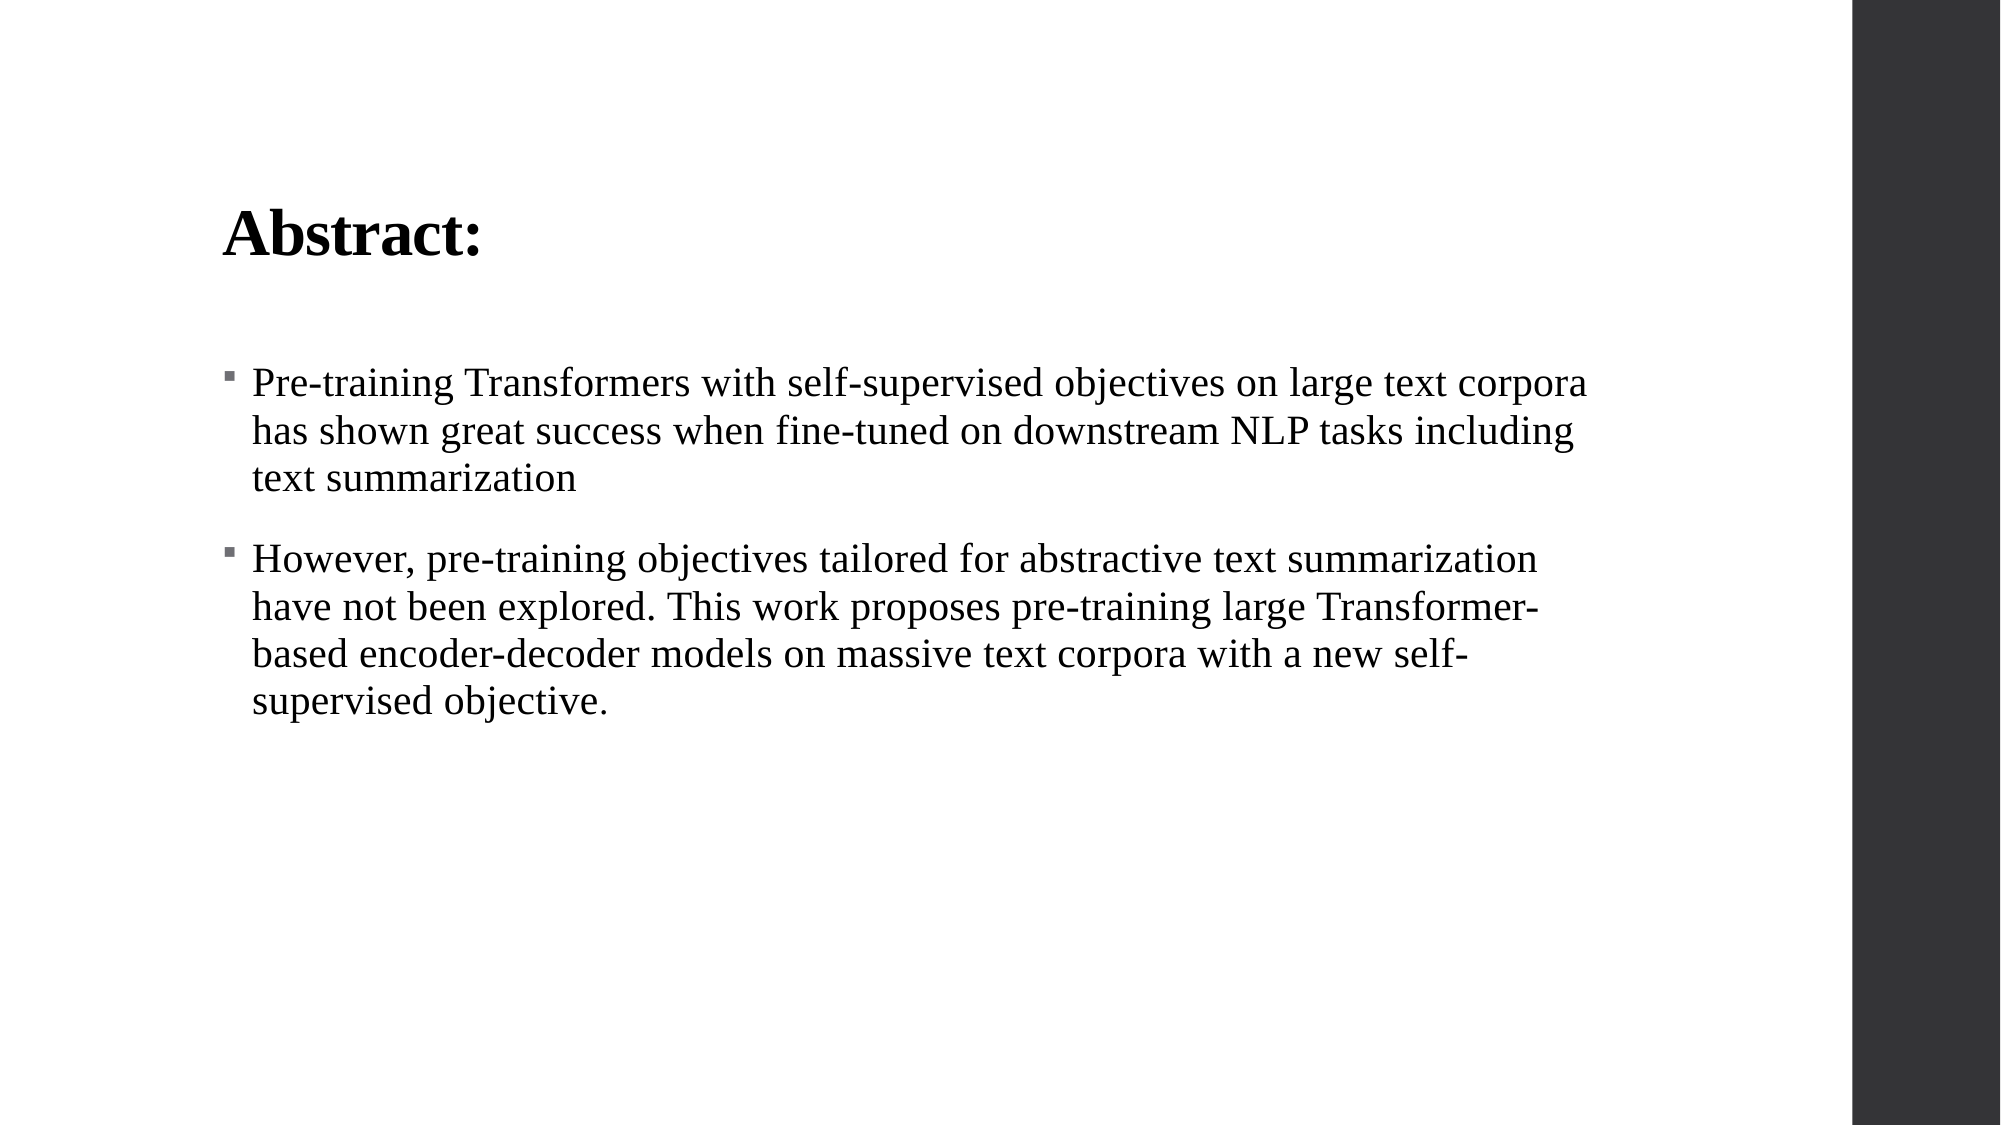

# Abstract:
Pre-training Transformers with self-supervised objectives on large text corpora has shown great success when fine-tuned on downstream NLP tasks including text summarization
However, pre-training objectives tailored for abstractive text summarization have not been explored. This work proposes pre-training large Transformer-based encoder-decoder models on massive text corpora with a new self-supervised objective.